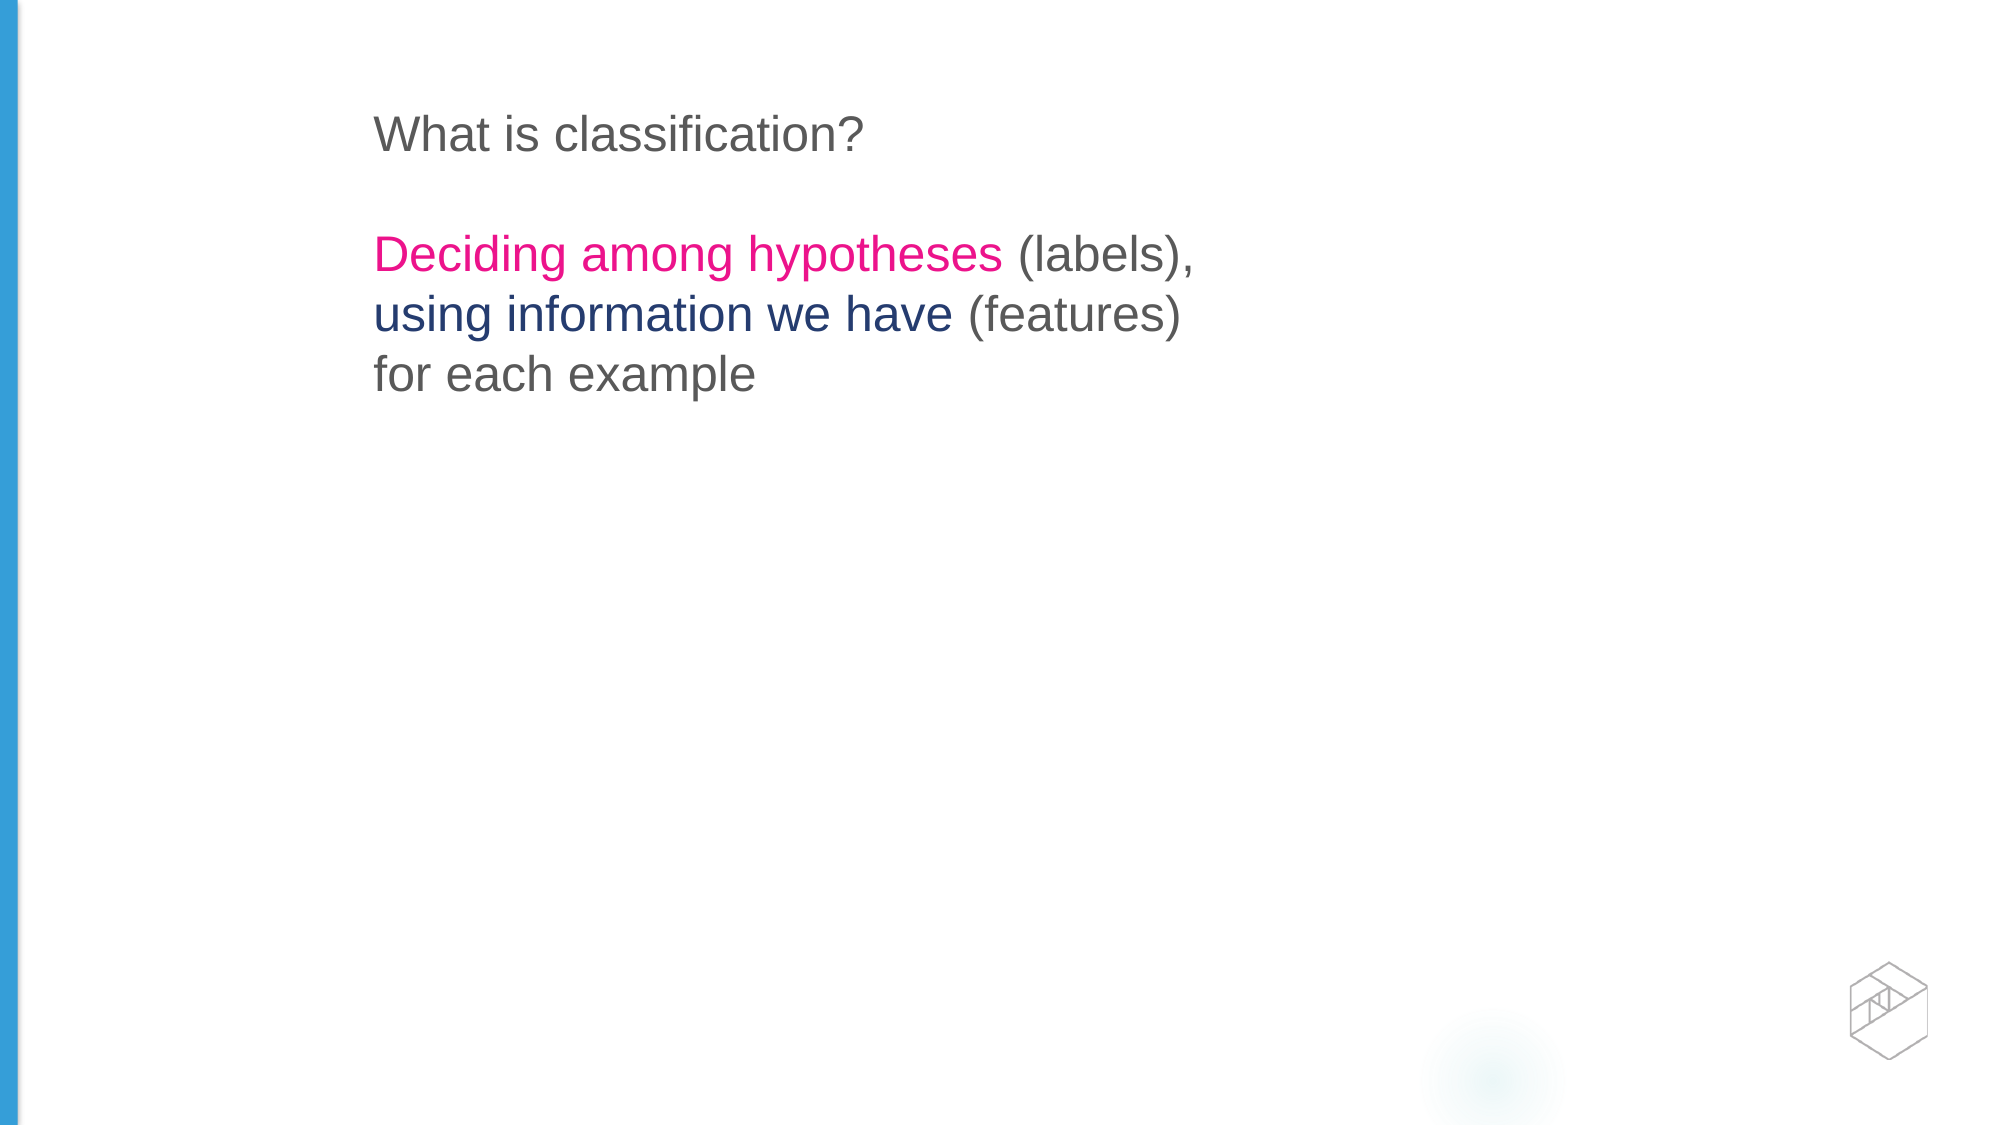

What is classification?

Deciding among hypotheses (labels),
using information we have (features)
for each example